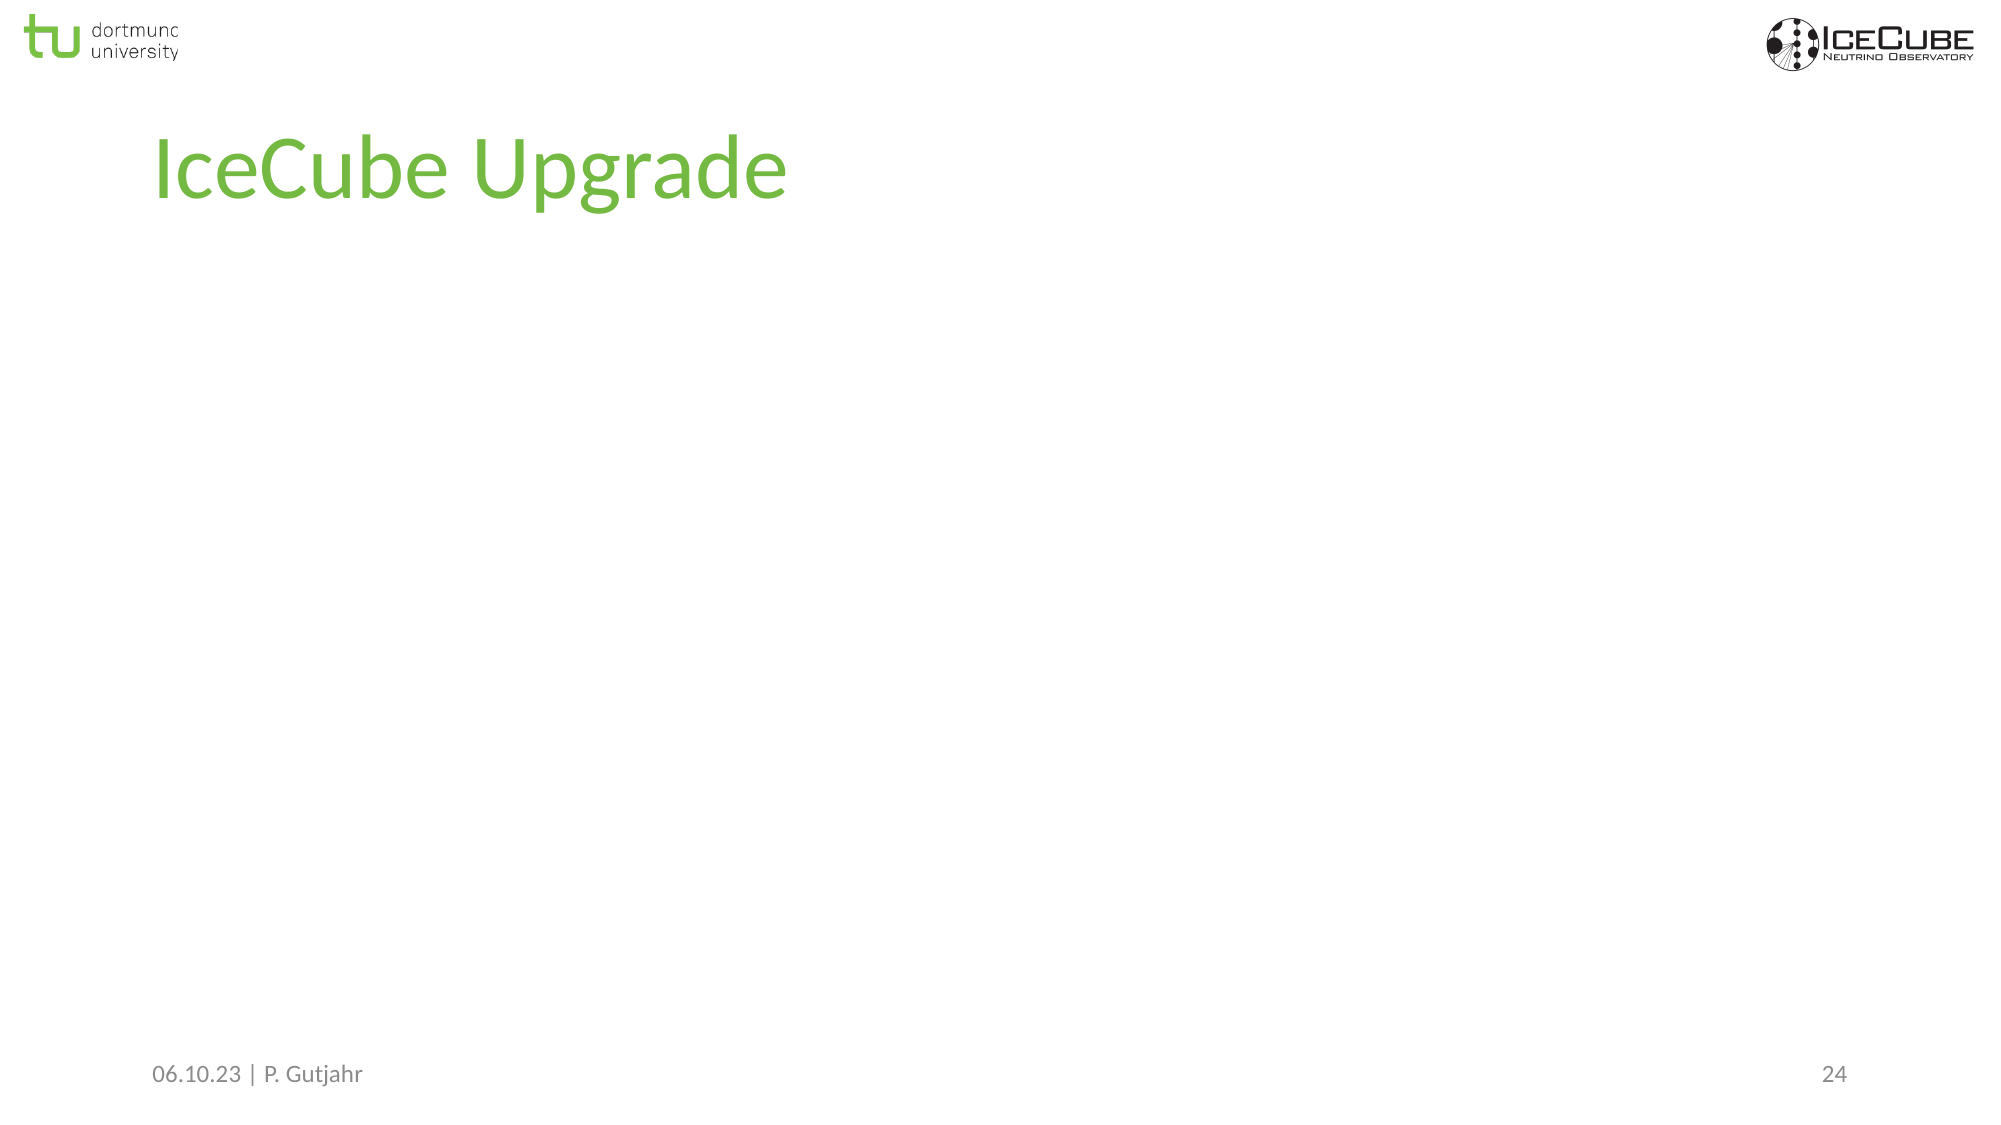

# IceCube Upgrade

06.10.23 | P. Gutjahr
24